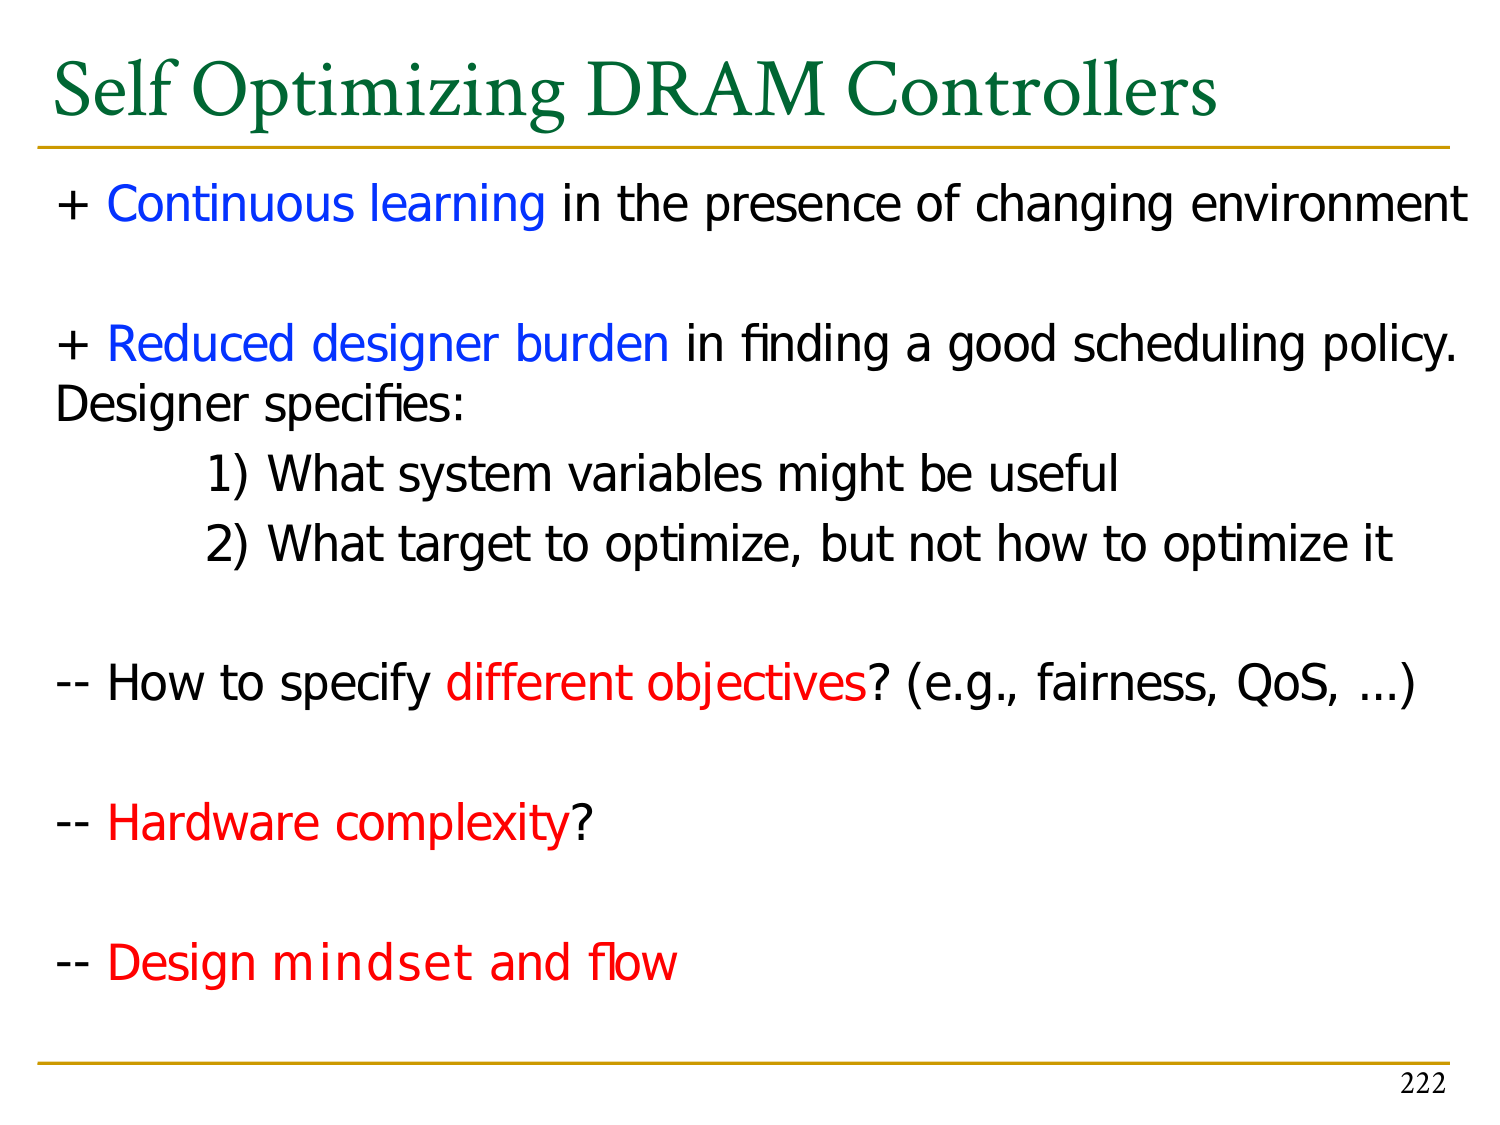

# Self Optimizing DRAM Controllers
+ Continuous learning in the presence of changing environment

+ Reduced designer burden in finding a good scheduling policy. Designer specifies:
	1) What system variables might be useful
	2) What target to optimize, but not how to optimize it

-- How to specify different objectives? (e.g., fairness, QoS, …)

-- Hardware complexity?

-- Design mindset and flow
222